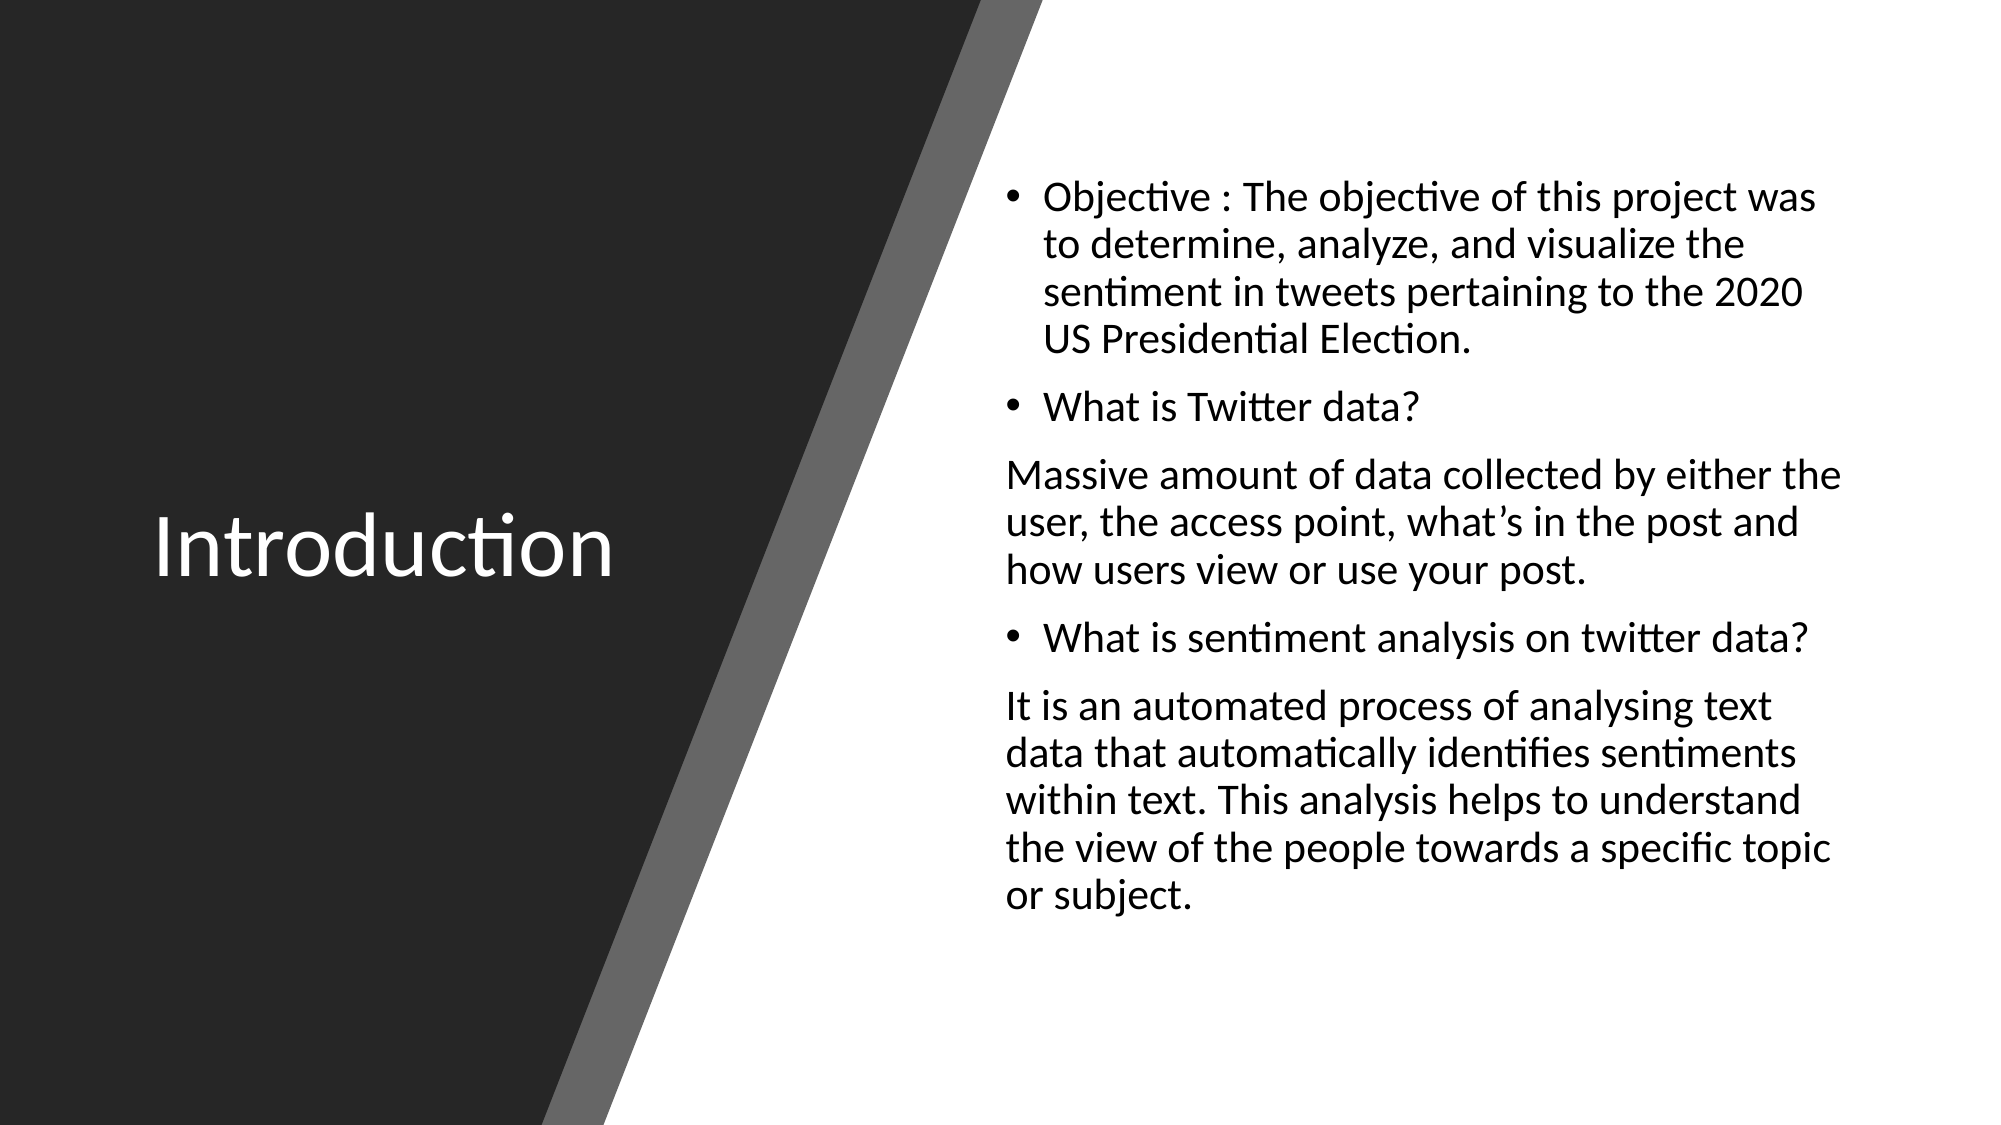

# Introduction
Objective : The objective of this project was to determine, analyze, and visualize the sentiment in tweets pertaining to the 2020 US Presidential Election.
What is Twitter data?
Massive amount of data collected by either the user, the access point, what’s in the post and how users view or use your post.
What is sentiment analysis on twitter data?
It is an automated process of analysing text data that automatically identifies sentiments within text. This analysis helps to understand the view of the people towards a specific topic or subject.